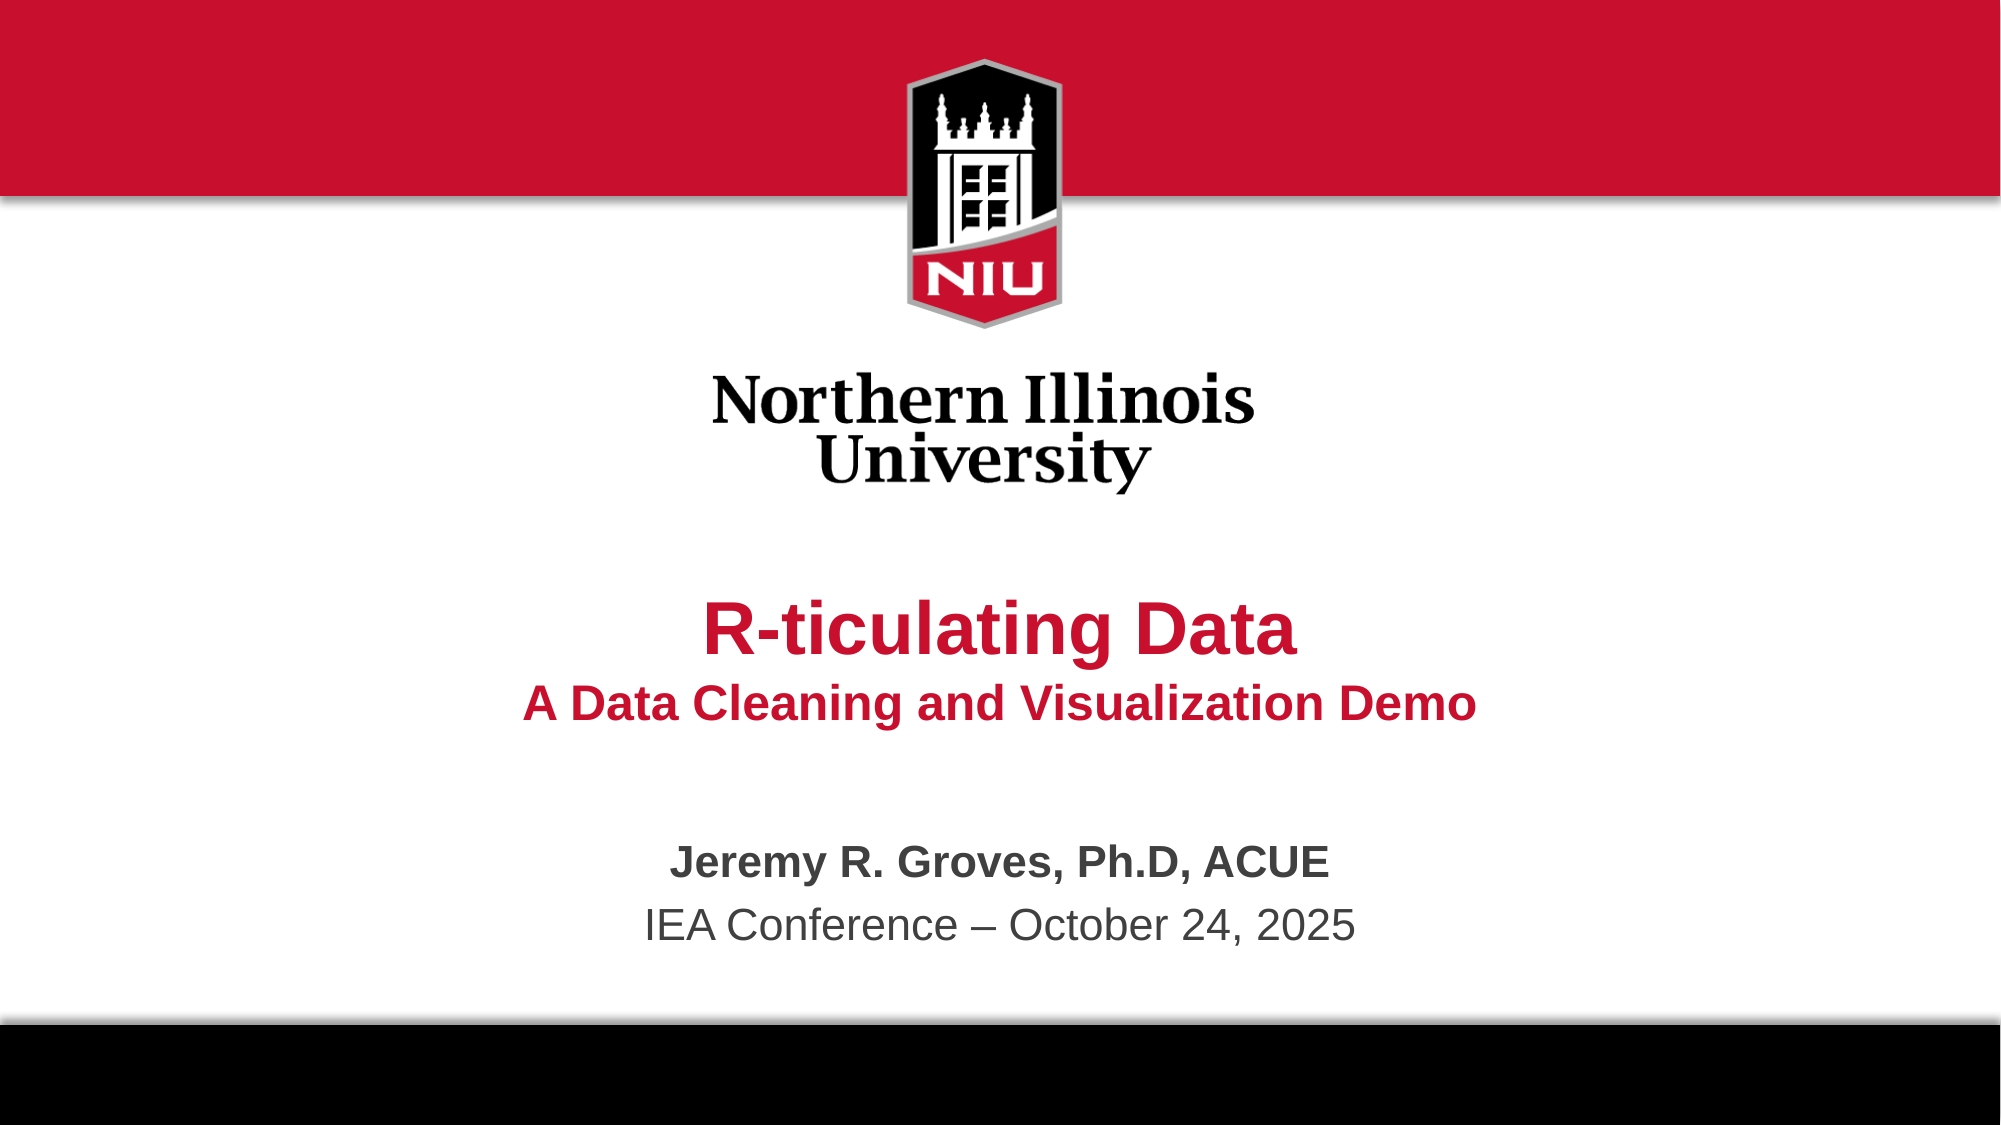

# R-ticulating Data A Data Cleaning and Visualization Demo
Jeremy R. Groves, Ph.D, ACUE
IEA Conference – October 24, 2025